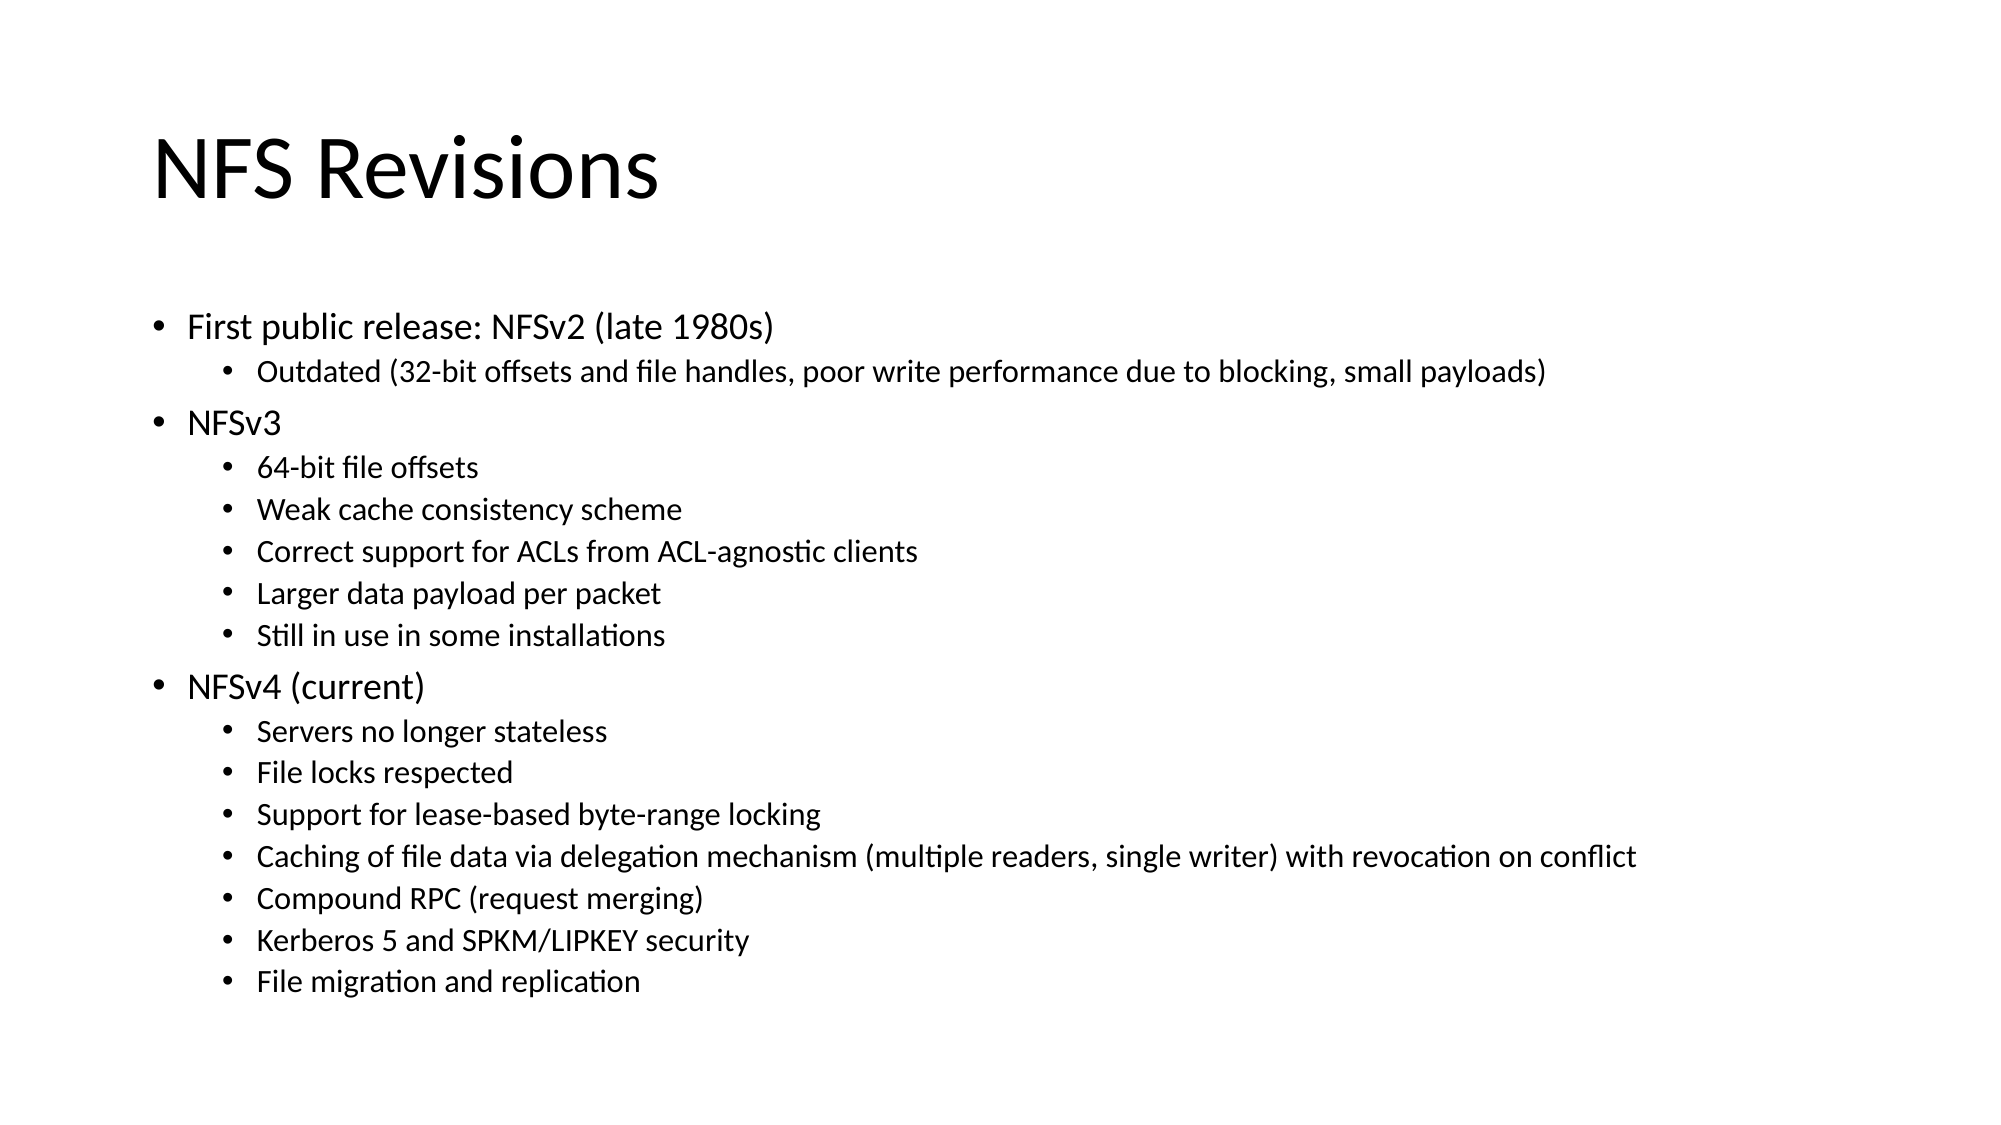

# NFS Revisions
First public release: NFSv2 (late 1980s)
Outdated (32-bit offsets and file handles, poor write performance due to blocking, small payloads)
NFSv3
64-bit file offsets
Weak cache consistency scheme
Correct support for ACLs from ACL-agnostic clients
Larger data payload per packet
Still in use in some installations
NFSv4 (current)
Servers no longer stateless
File locks respected
Support for lease-based byte-range locking
Caching of file data via delegation mechanism (multiple readers, single writer) with revocation on conflict
Compound RPC (request merging)
Kerberos 5 and SPKM/LIPKEY security
File migration and replication